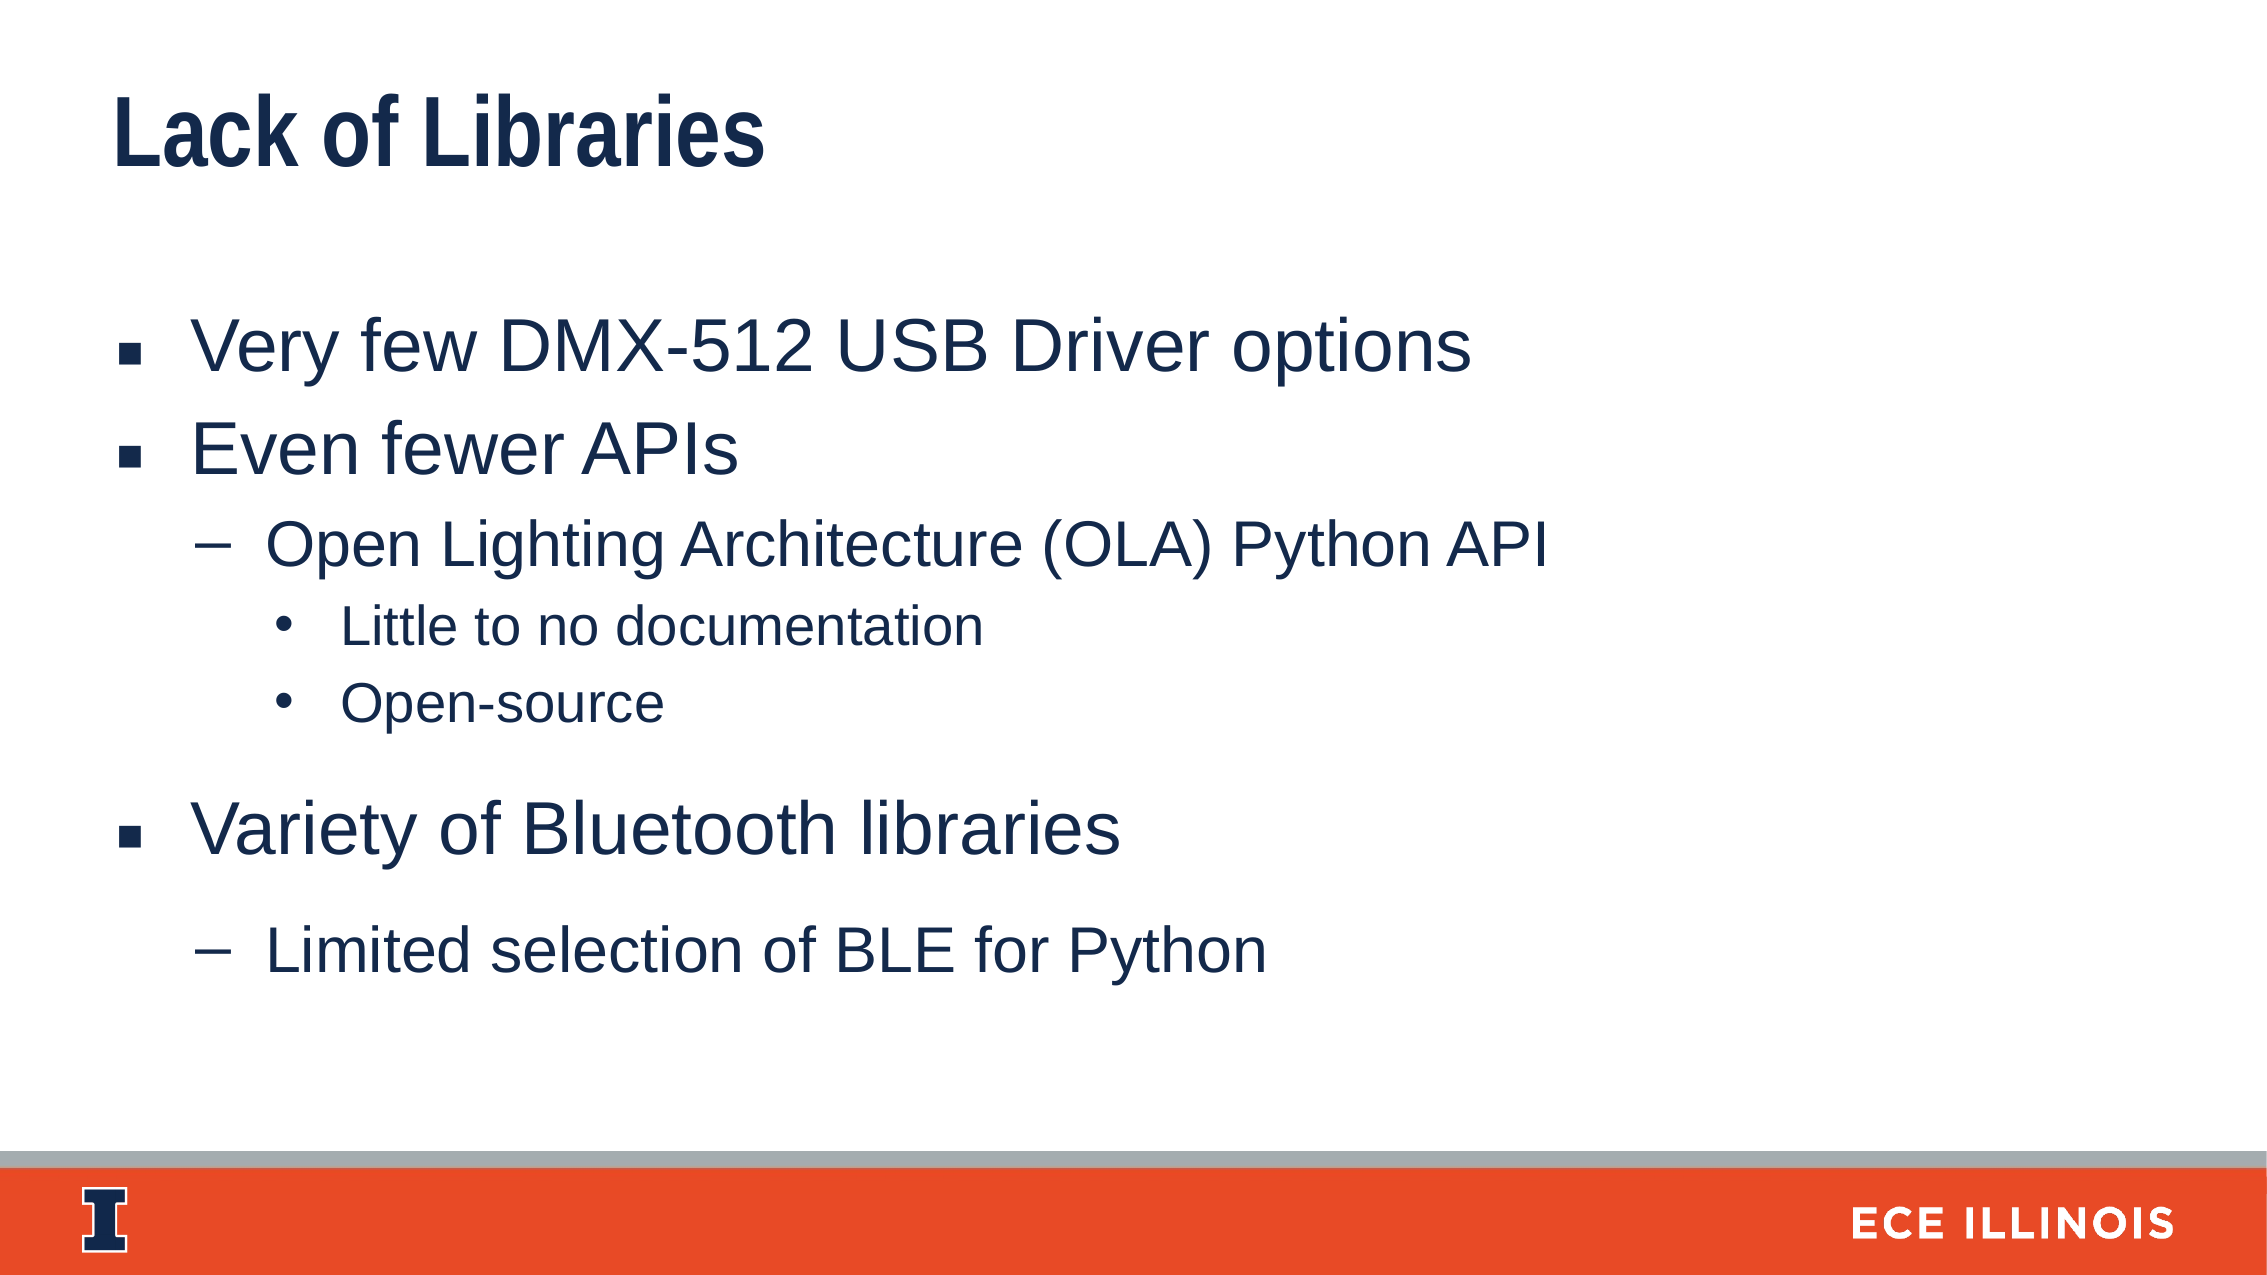

Lack of Libraries
Very few DMX-512 USB Driver options
Even fewer APIs
Open Lighting Architecture (OLA) Python API
Little to no documentation
Open-source
Variety of Bluetooth libraries
Limited selection of BLE for Python